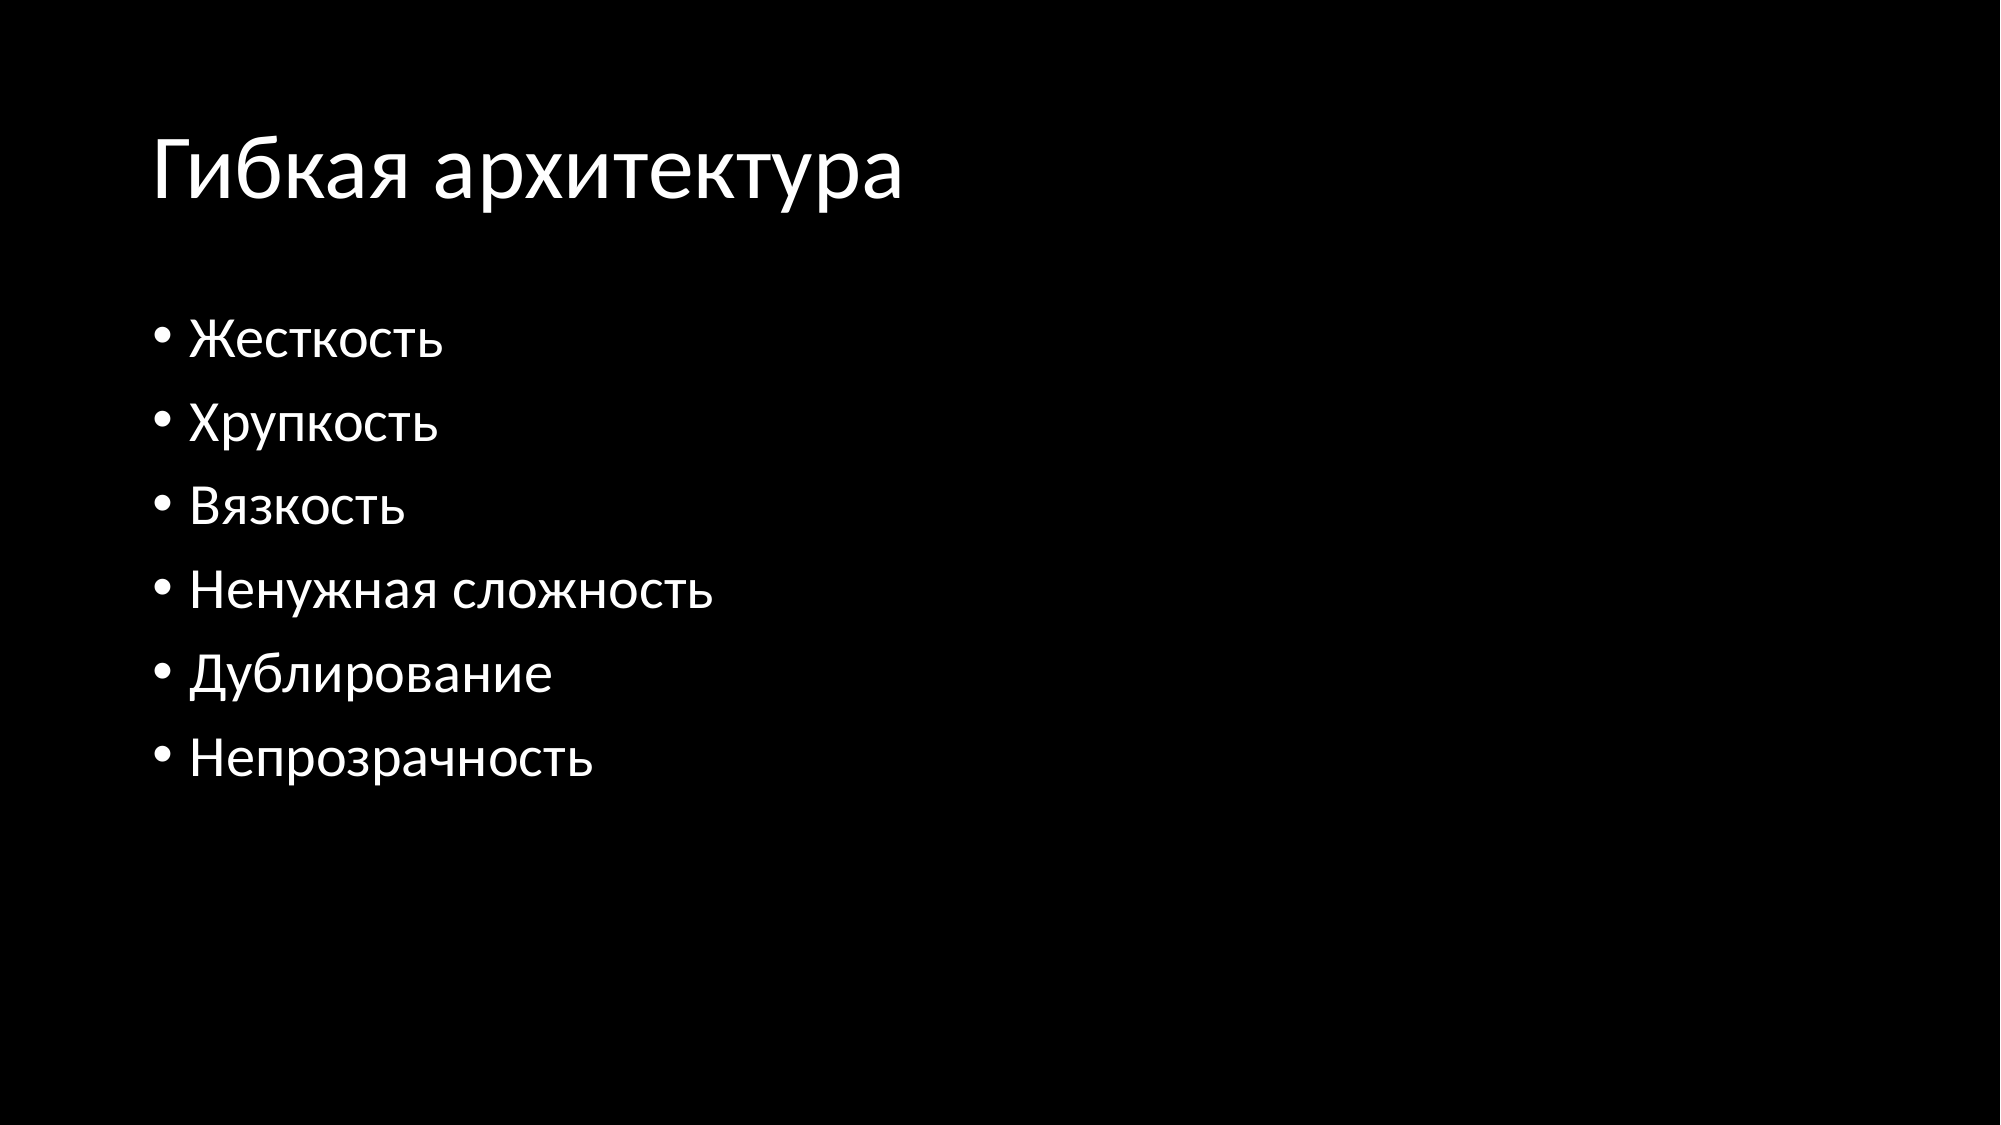

# Гибкая архитектура
Жесткость
Хрупкость
Вязкость
Ненужная сложность
Дублирование
Непрозрачность